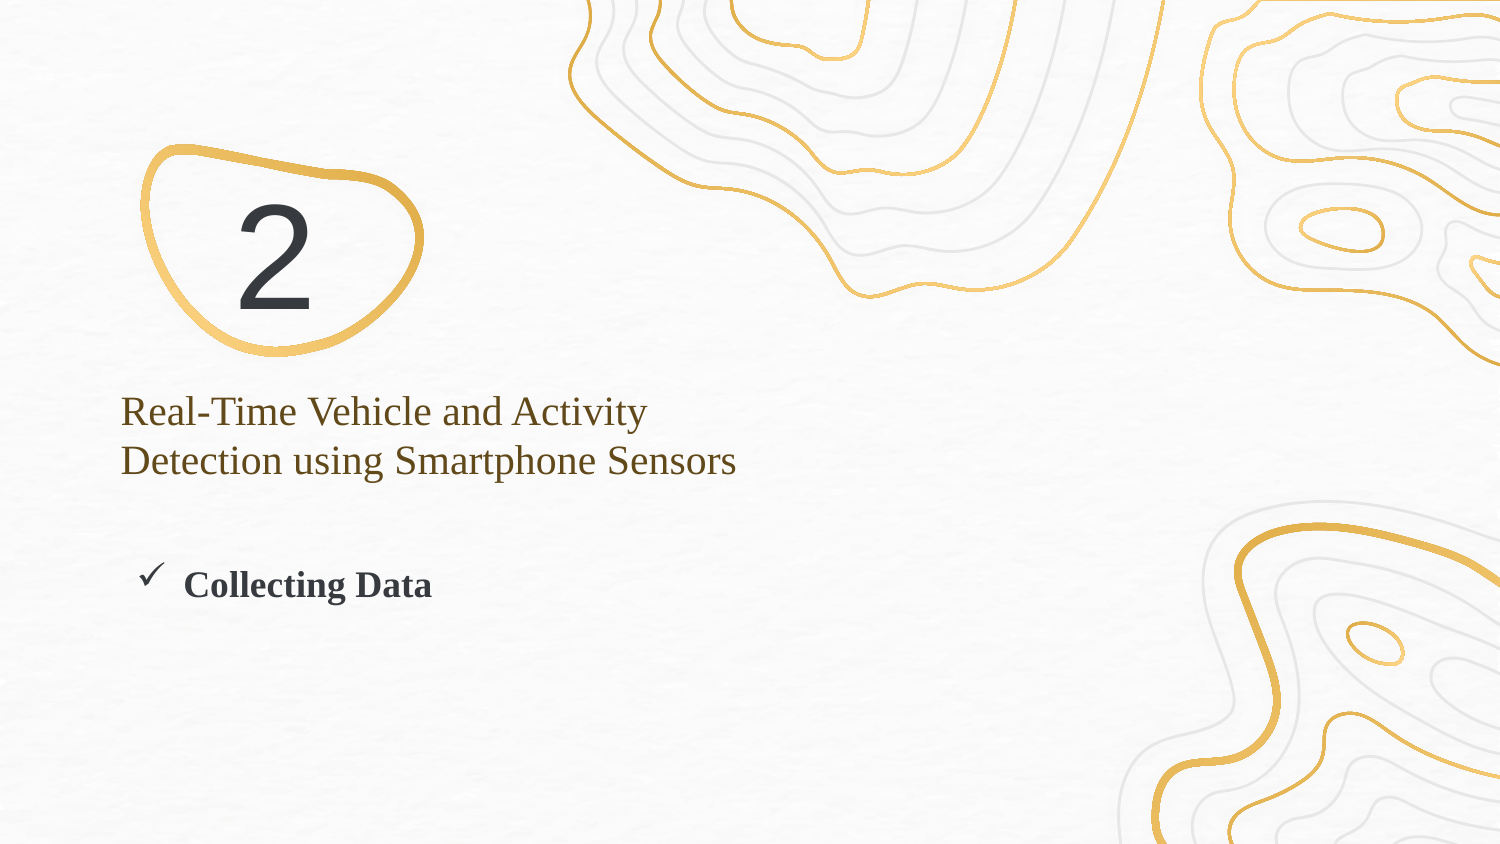

2
Real-Time Vehicle and Activity Detection using Smartphone Sensors
Collecting Data